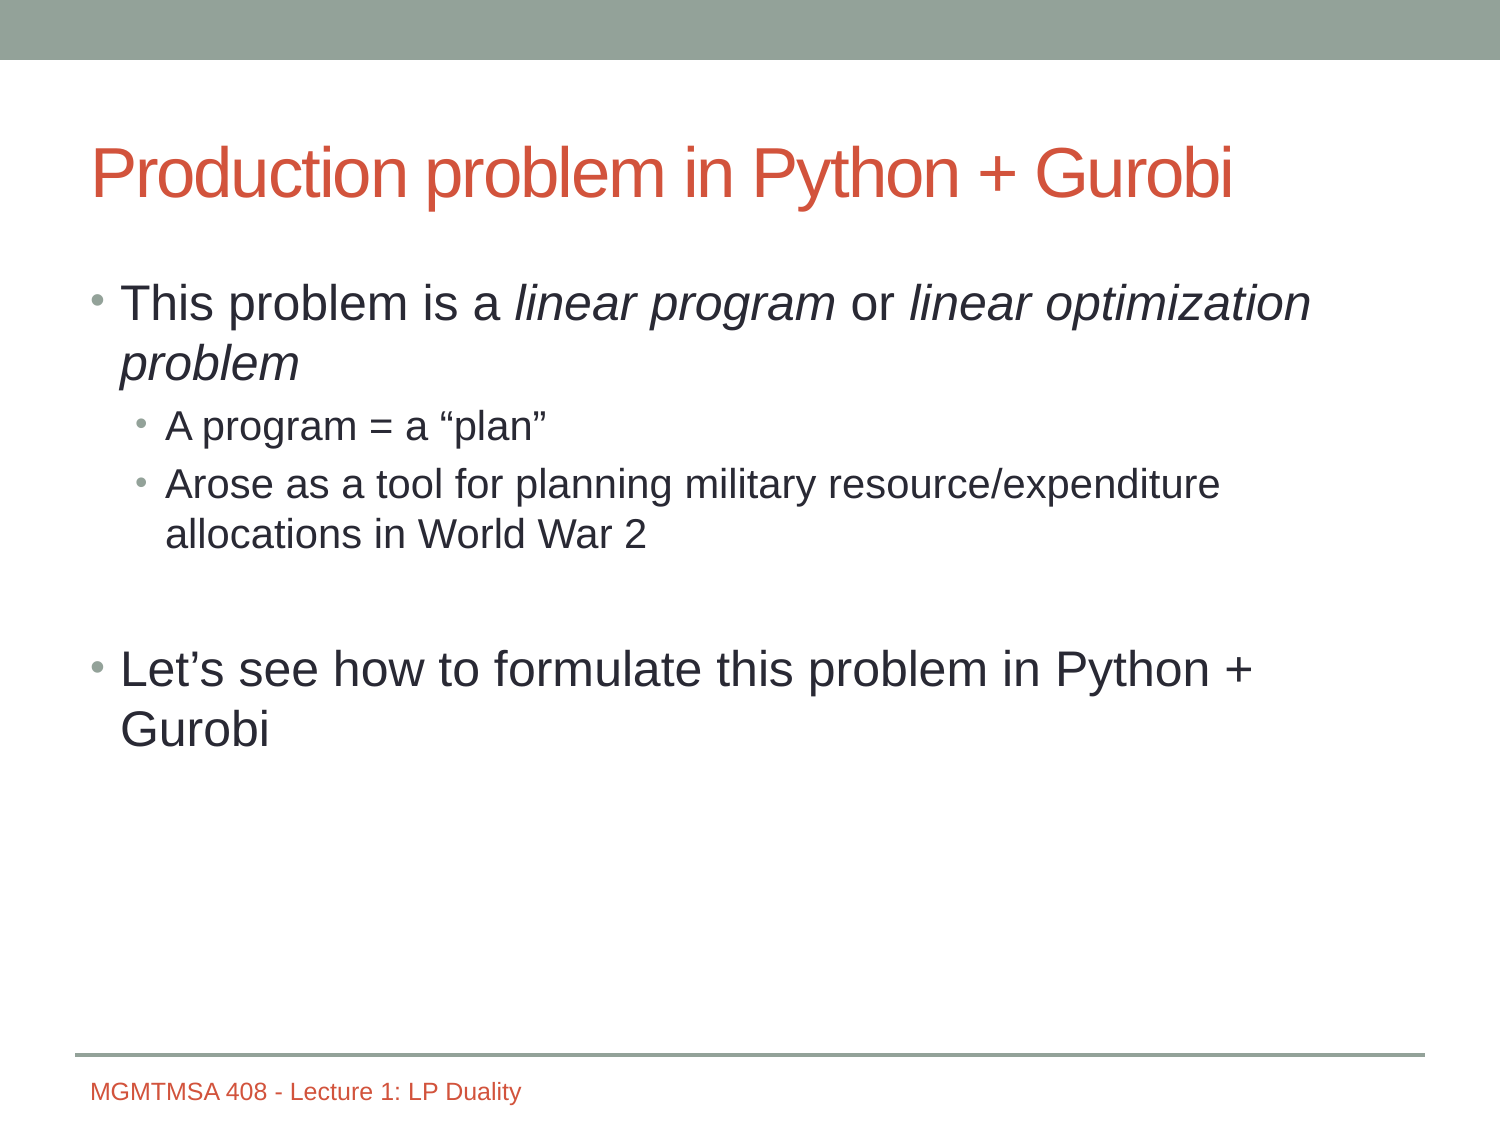

# Production problem in Python + Gurobi
This problem is a linear program or linear optimization problem
A program = a “plan”
Arose as a tool for planning military resource/expenditure allocations in World War 2

Let’s see how to formulate this problem in Python + Gurobi

MGMTMSA 408 - Lecture 1: LP Duality